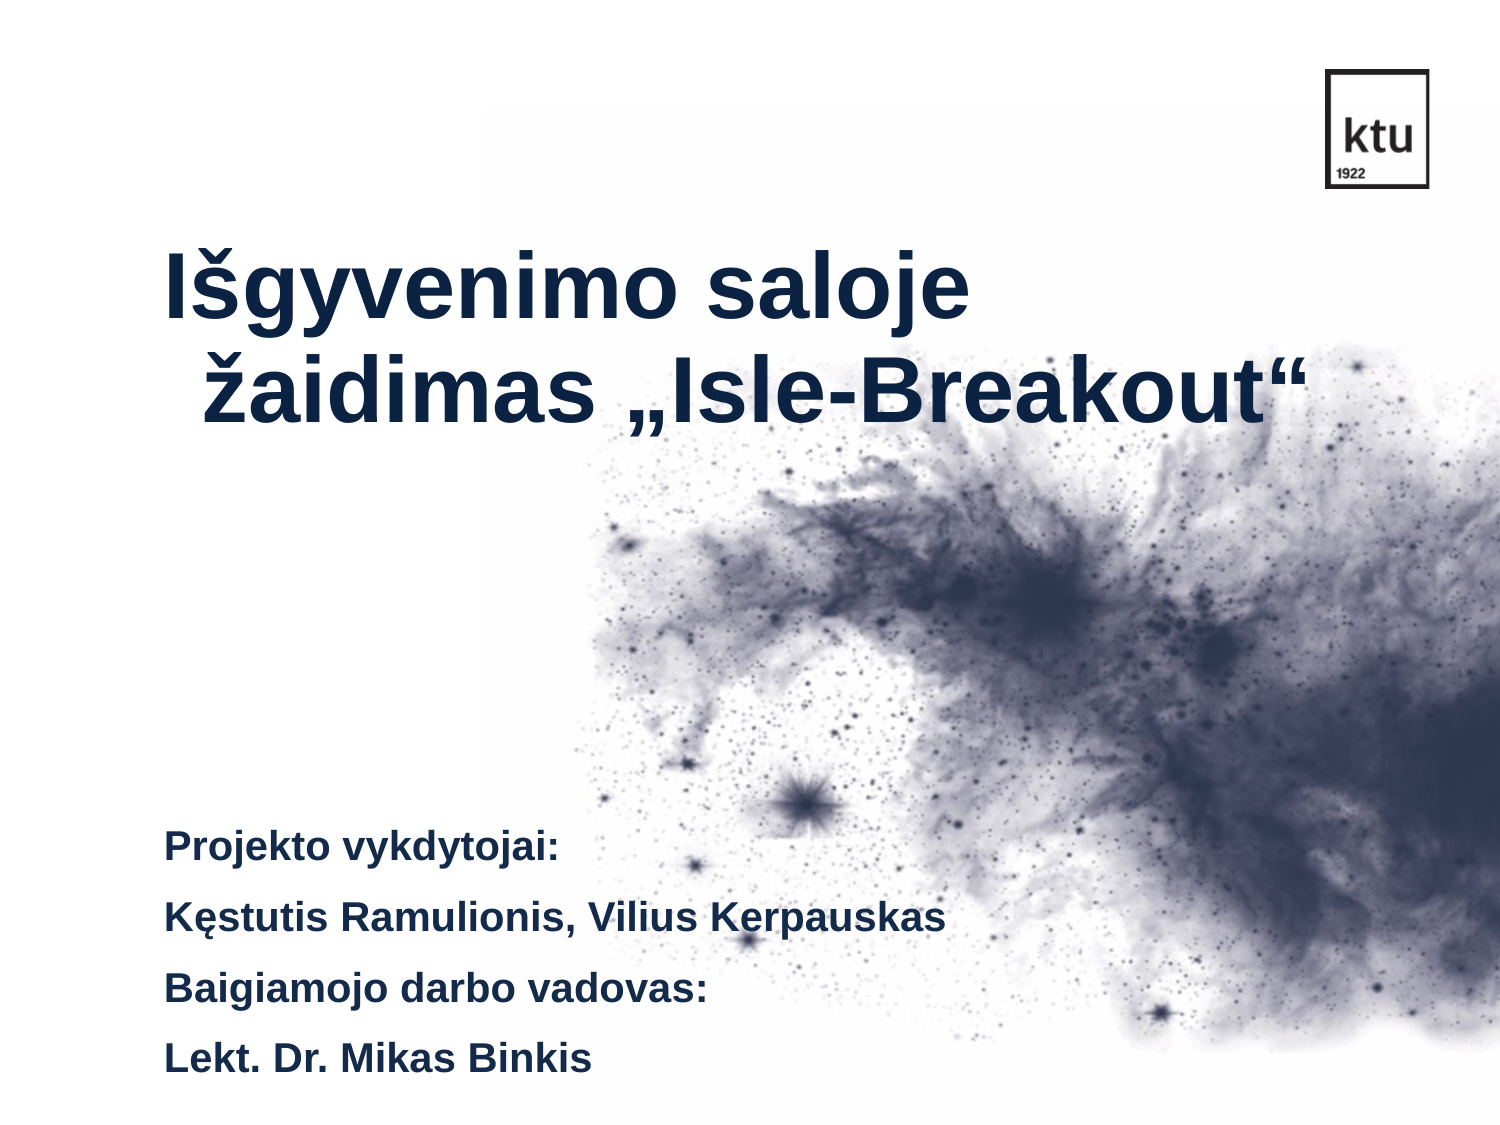

Išgyvenimo saloje žaidimas „Isle-Breakout“
Projekto vykdytojai:
Kęstutis Ramulionis, Vilius Kerpauskas
Baigiamojo darbo vadovas:
Lekt. Dr. Mikas Binkis